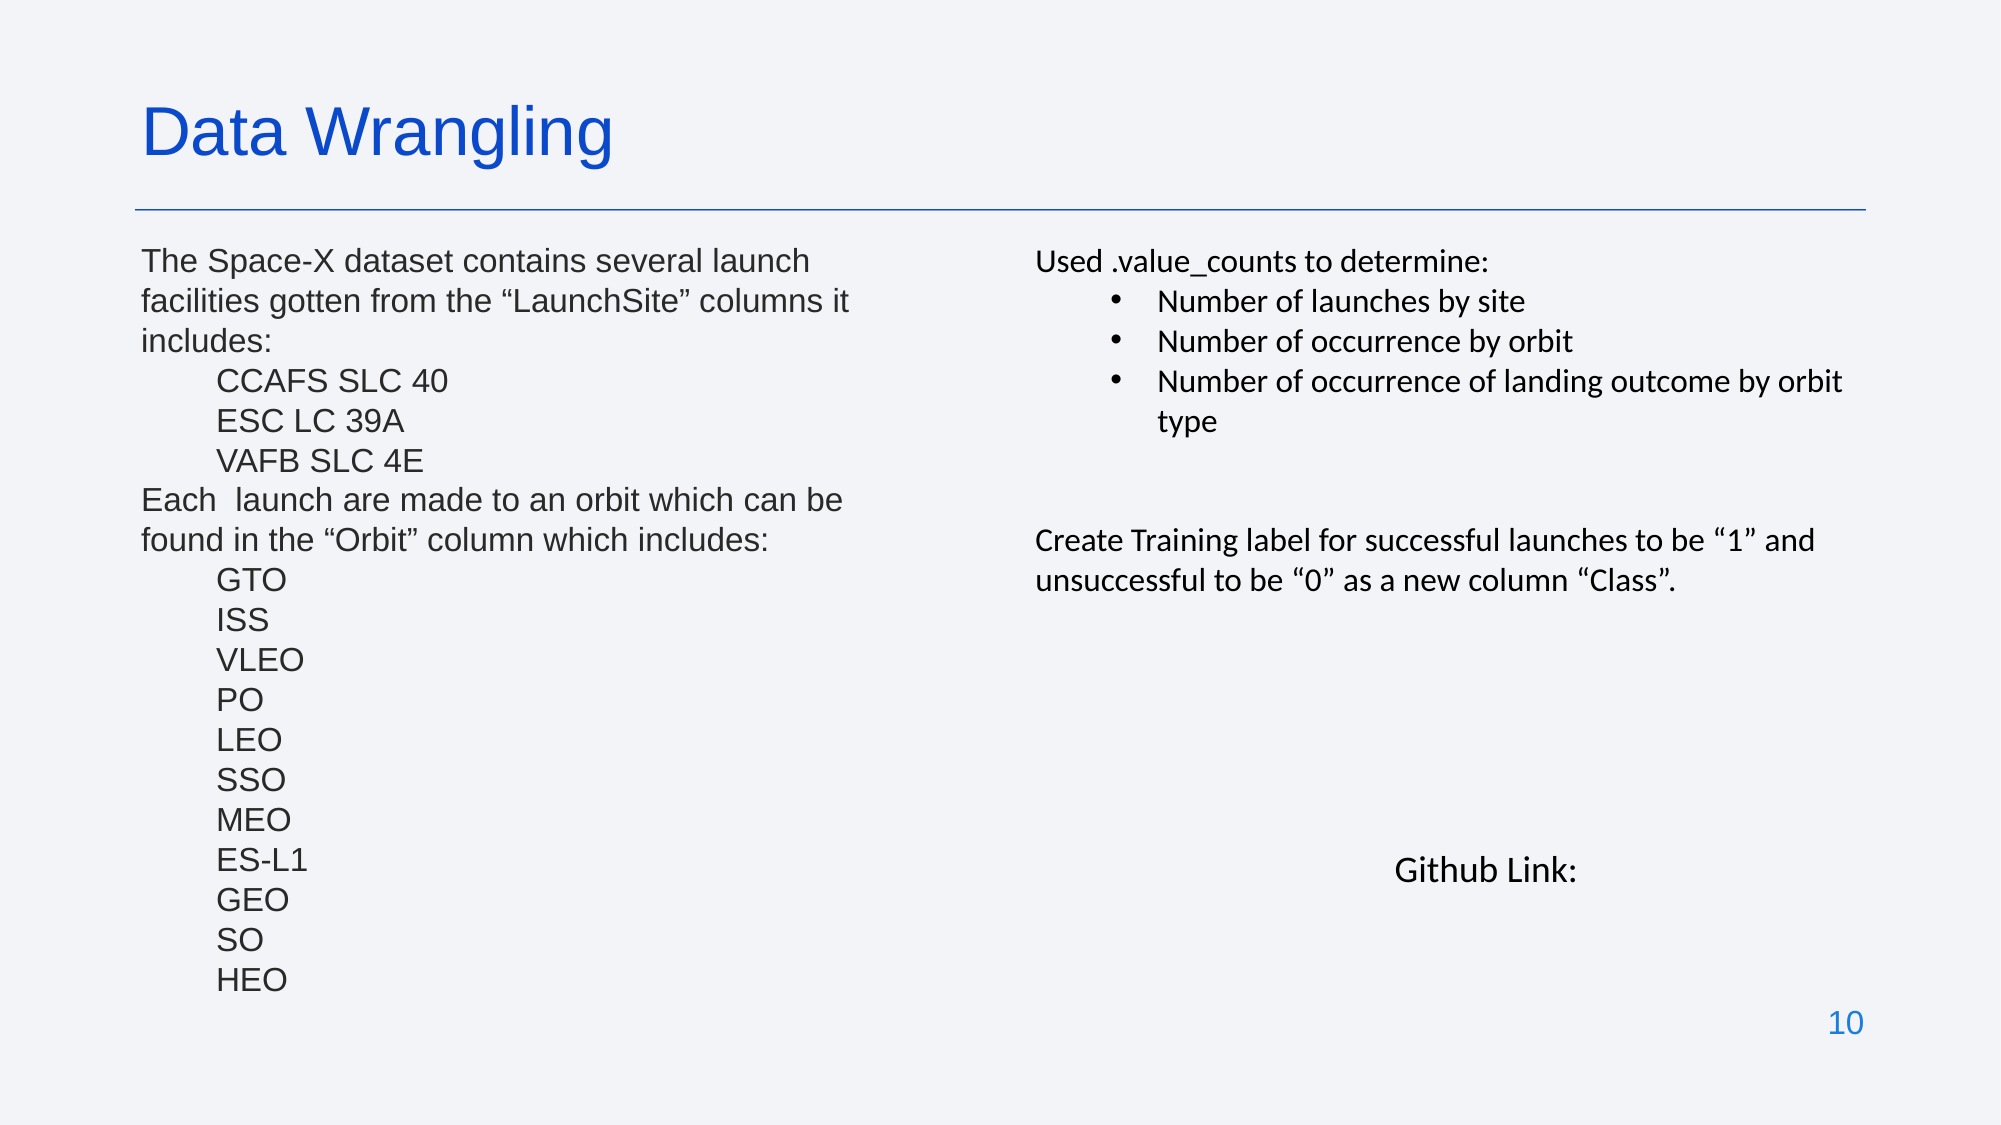

Data Wrangling
The Space-X dataset contains several launch facilities gotten from the “LaunchSite” columns it includes:
CCAFS SLC 40
ESC LC 39A
VAFB SLC 4E
Each  launch are made to an orbit which can be found in the “Orbit” column which includes:
GTO
ISS
VLEO
PO
LEO
SSO
MEO
ES-L1
GEO
SO
HEO

Used .value_counts to determine:
Number of launches by site
Number of occurrence by orbit
Number of occurrence of landing outcome by orbit type

Create Training label for successful launches to be “1” and unsuccessful to be “0” as a new column “Class”.
Github Link:
10